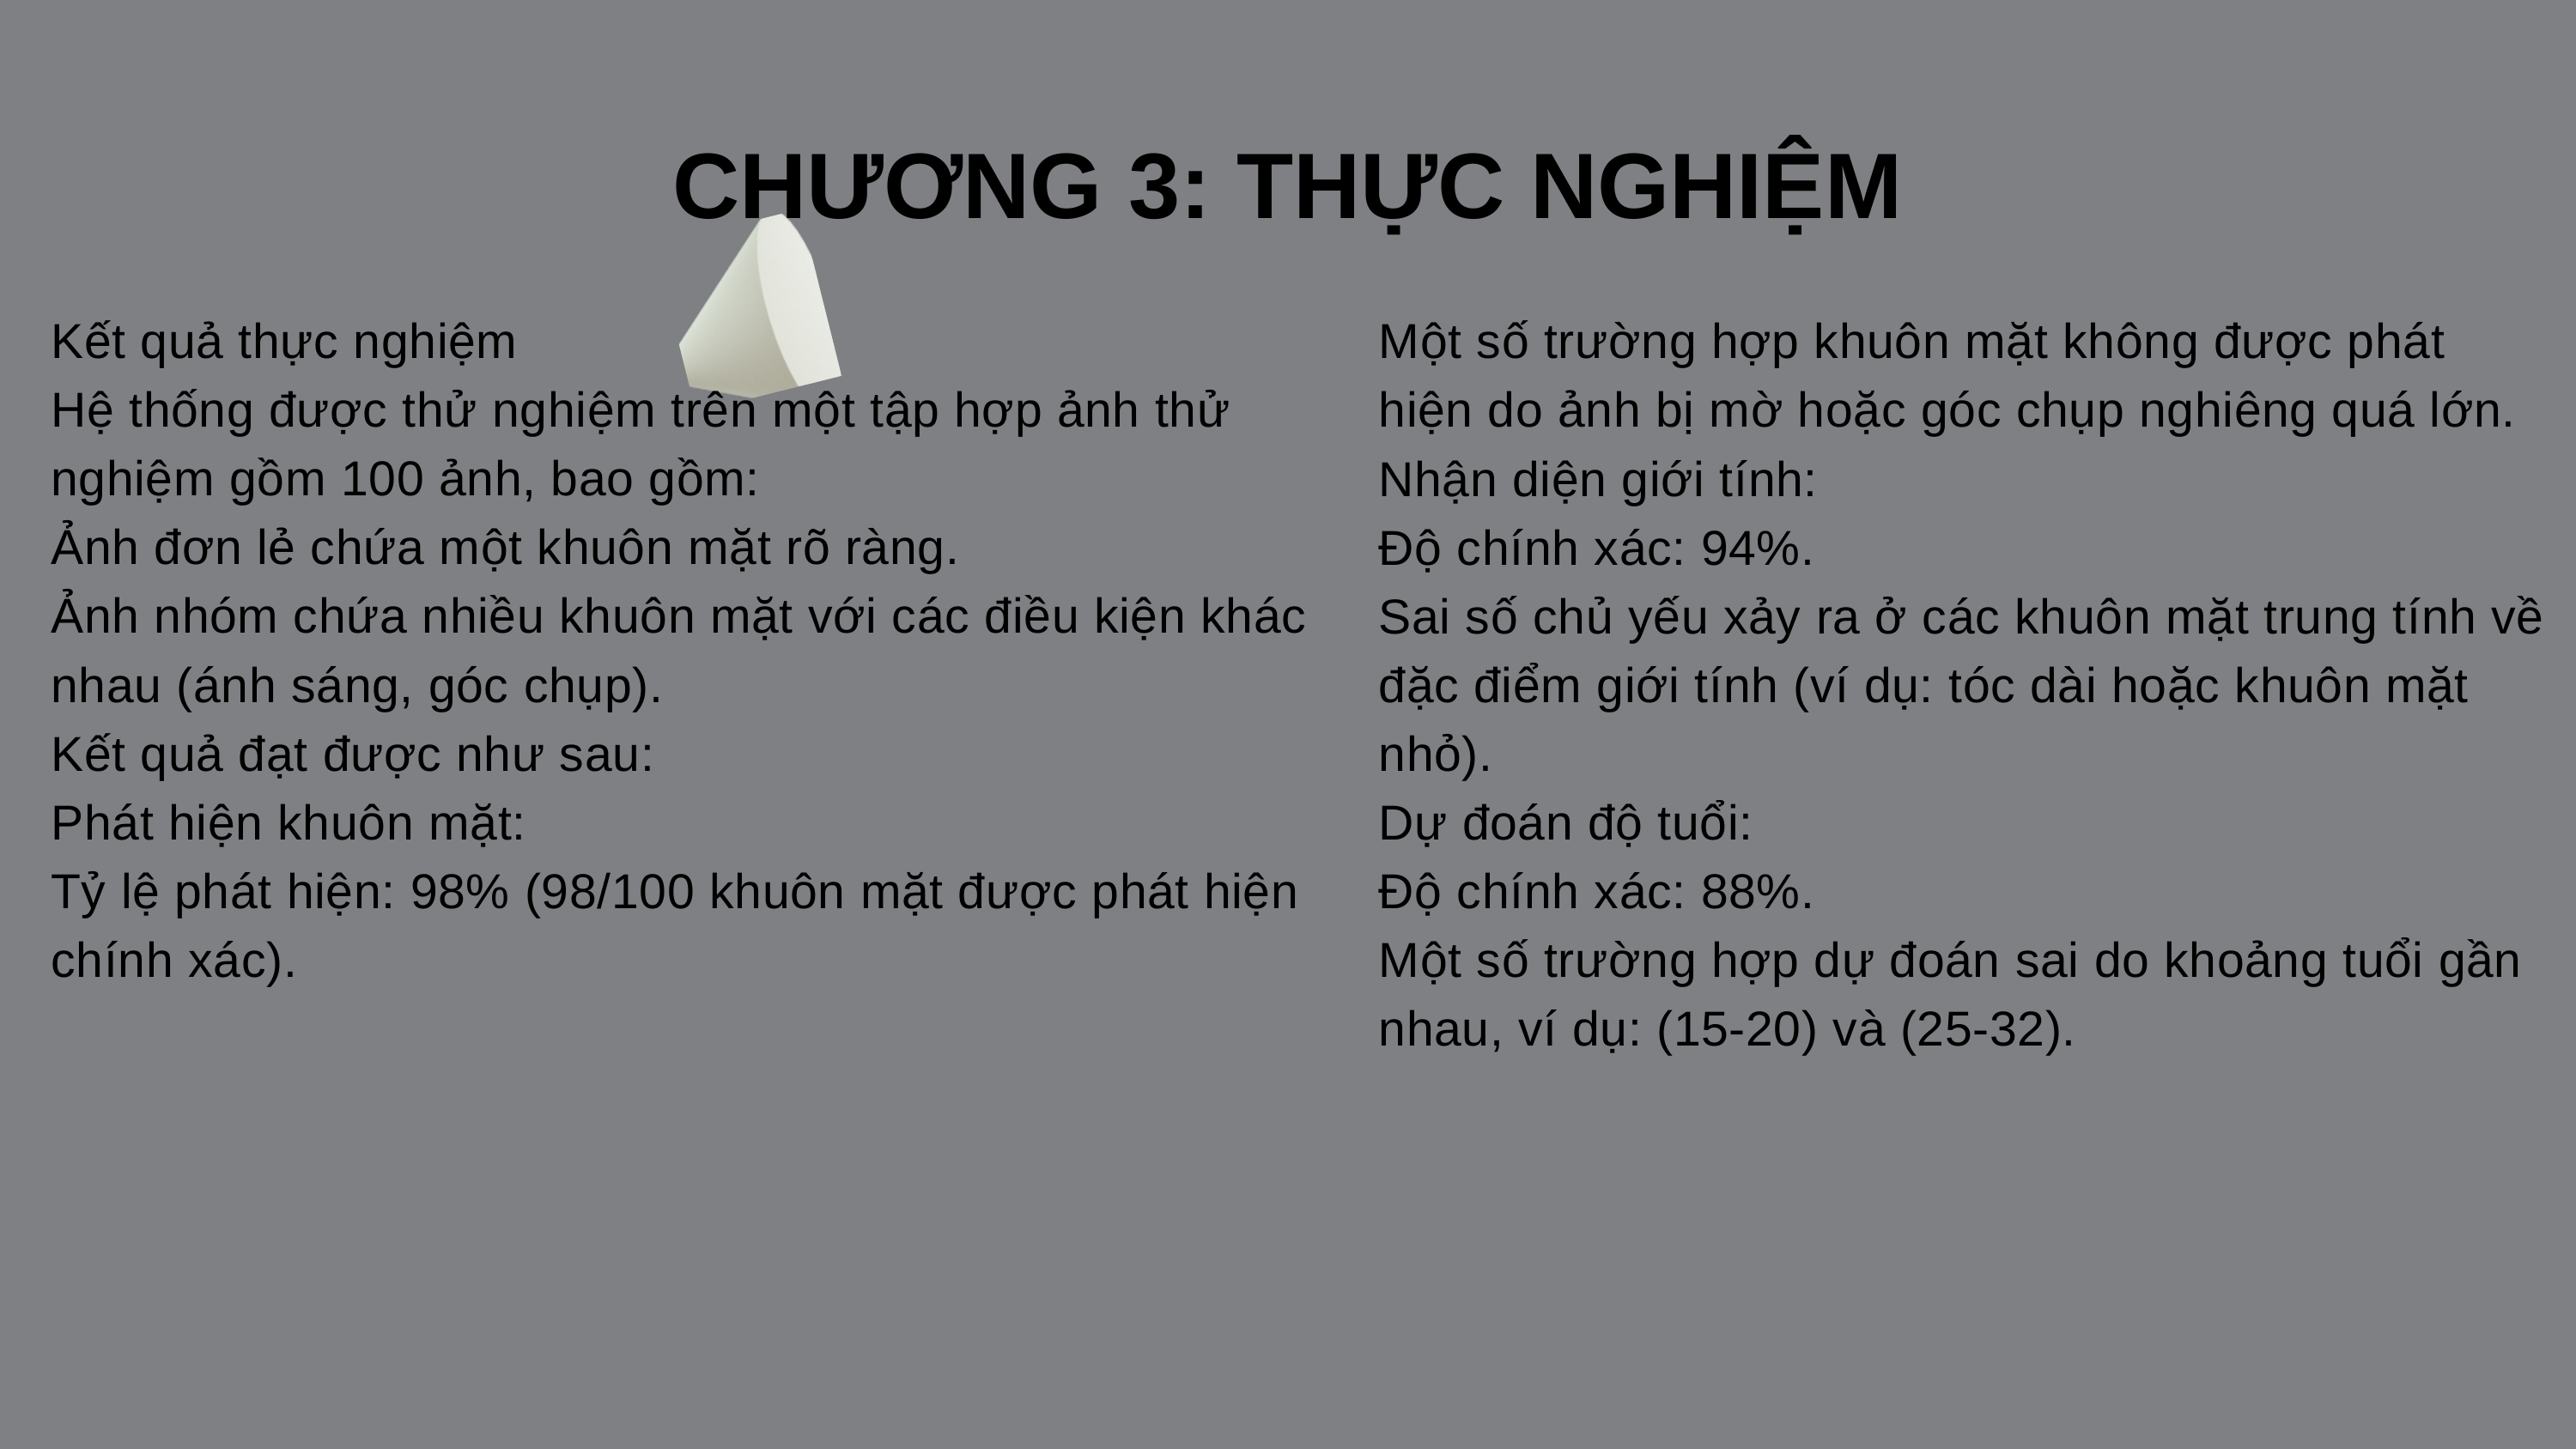

CHƯƠNG 3: THỰC NGHIỆM

Kết quả thực nghiệm
Hệ thống được thử nghiệm trên một tập hợp ảnh thử nghiệm gồm 100 ảnh, bao gồm:
Ảnh đơn lẻ chứa một khuôn mặt rõ ràng.
Ảnh nhóm chứa nhiều khuôn mặt với các điều kiện khác nhau (ánh sáng, góc chụp).
Kết quả đạt được như sau:
Phát hiện khuôn mặt:
Tỷ lệ phát hiện: 98% (98/100 khuôn mặt được phát hiện chính xác).
Một số trường hợp khuôn mặt không được phát hiện do ảnh bị mờ hoặc góc chụp nghiêng quá lớn.
Nhận diện giới tính:
Độ chính xác: 94%.
Sai số chủ yếu xảy ra ở các khuôn mặt trung tính về đặc điểm giới tính (ví dụ: tóc dài hoặc khuôn mặt nhỏ).
Dự đoán độ tuổi:
Độ chính xác: 88%.
Một số trường hợp dự đoán sai do khoảng tuổi gần nhau, ví dụ: (15-20) và (25-32).